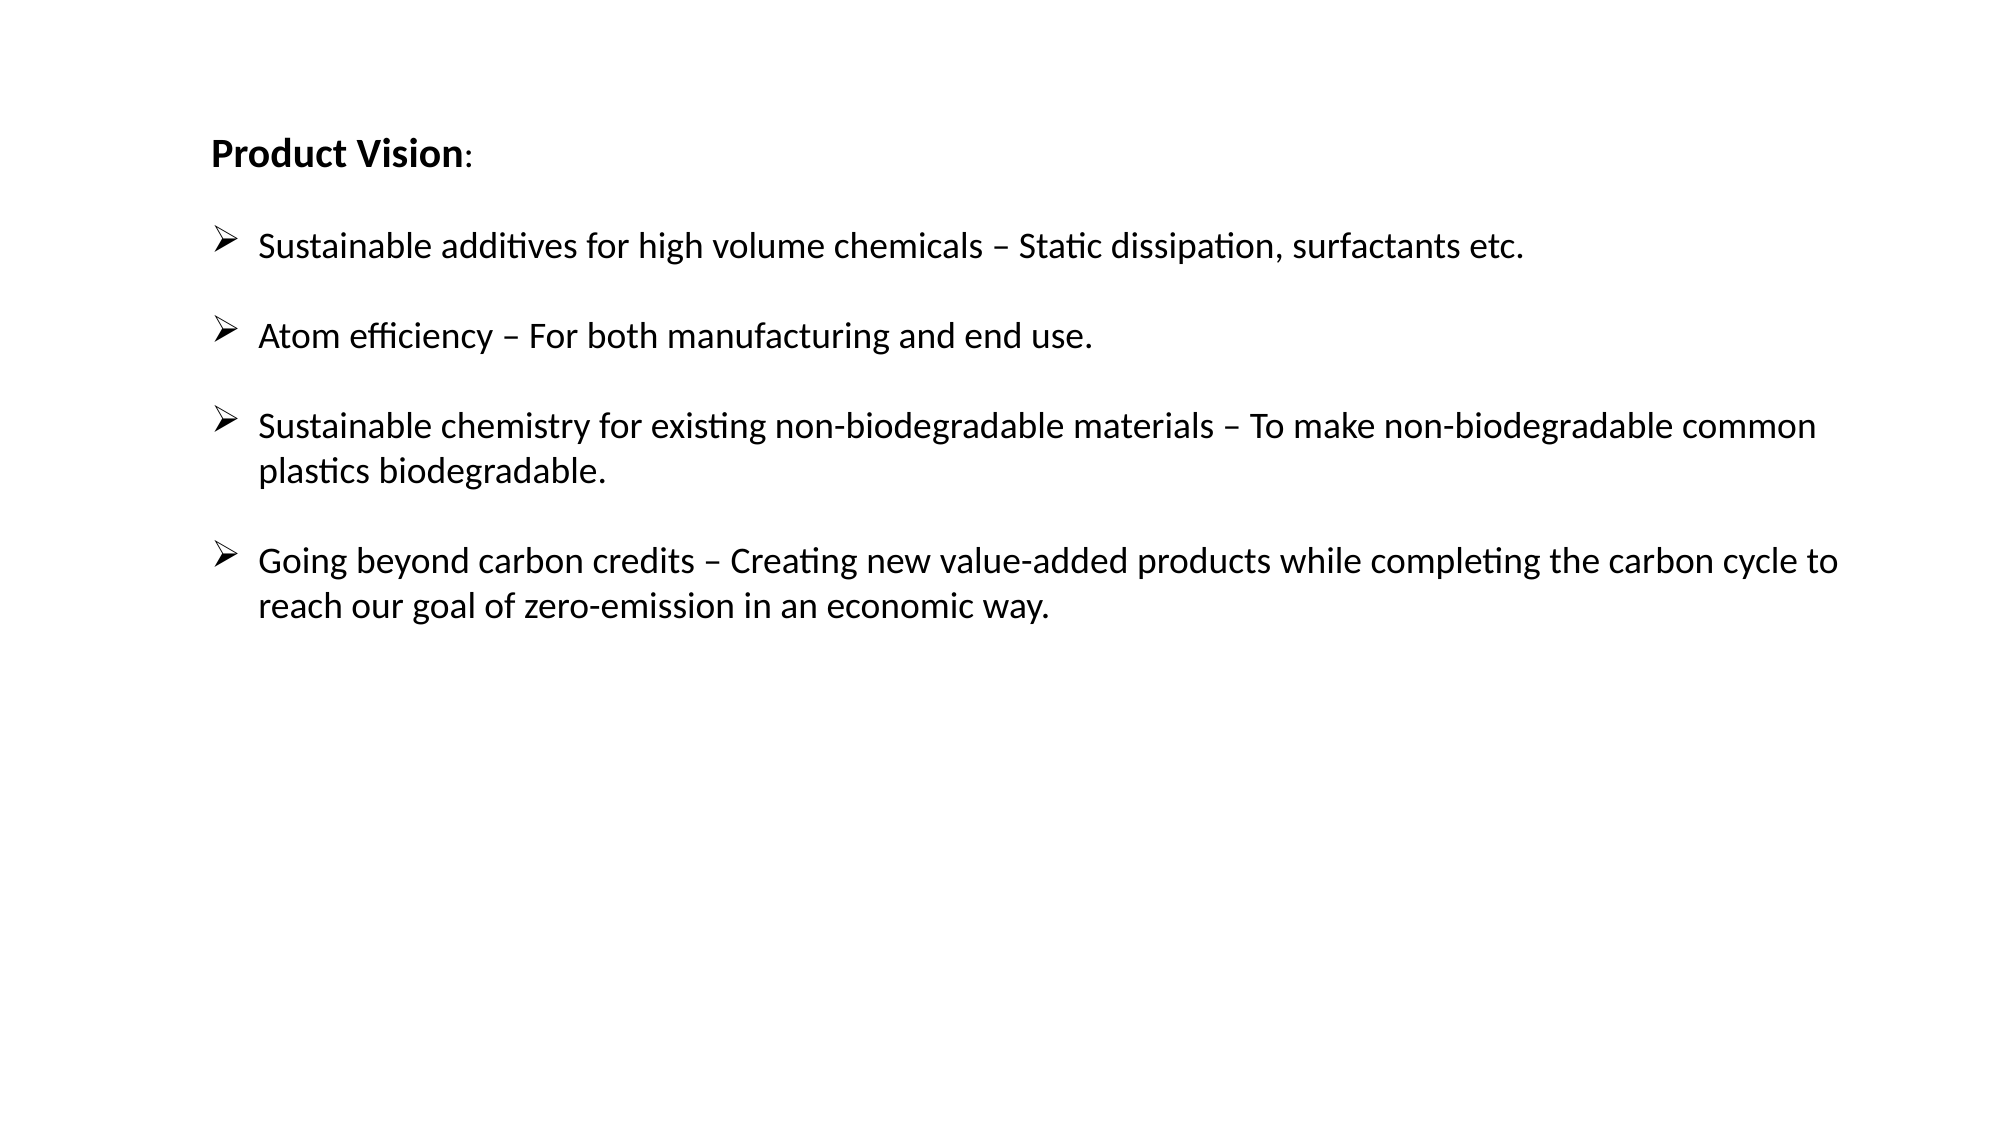

Product Vision:

Sustainable additives for high volume chemicals – Static dissipation, surfactants etc.

Atom efficiency – For both manufacturing and end use.

Sustainable chemistry for existing non-biodegradable materials – To make non-biodegradable common plastics biodegradable.

Going beyond carbon credits – Creating new value-added products while completing the carbon cycle to reach our goal of zero-emission in an economic way.